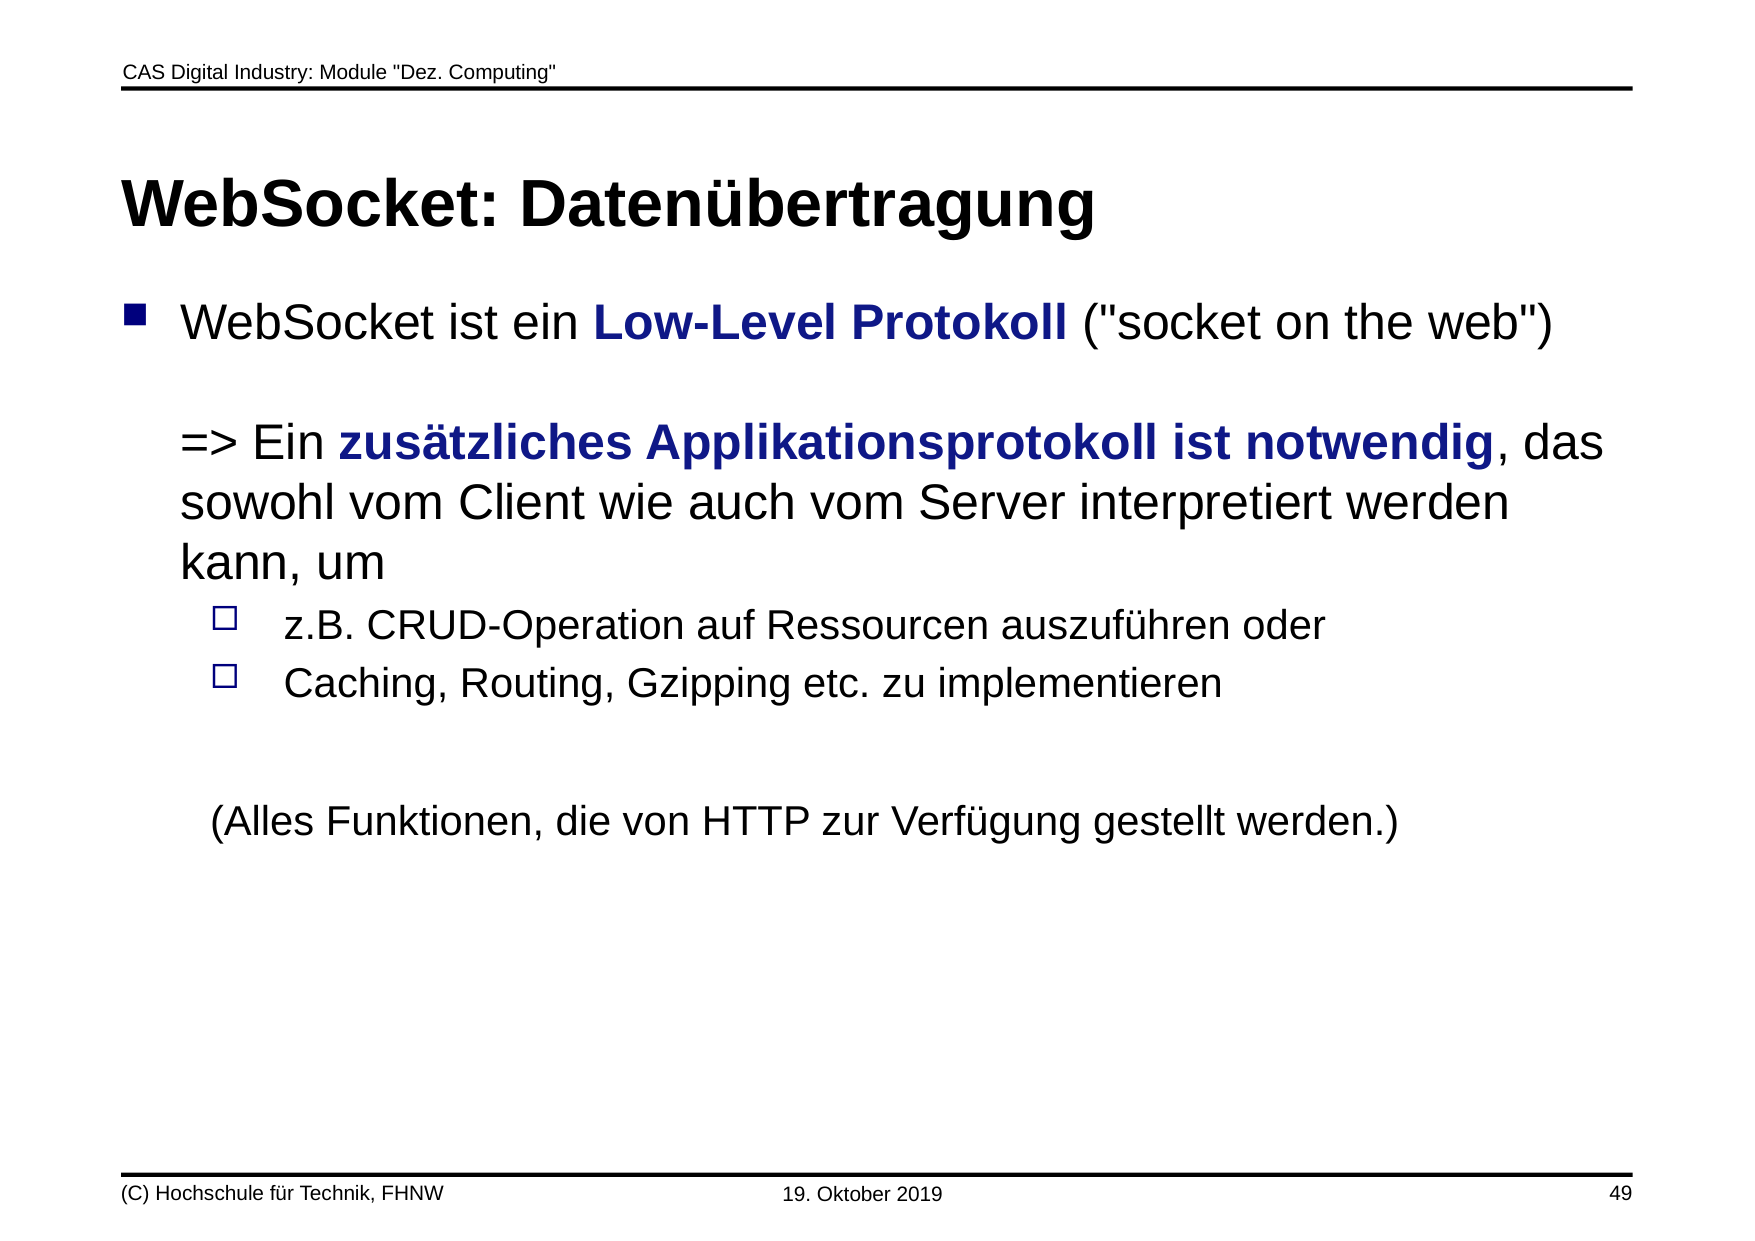

# WebSocket: Datenübertragung
WebSocket ist ein Low-Level Protokoll ("socket on the web")
=> Ein zusätzliches Applikationsprotokoll ist notwendig, das sowohl vom Client wie auch vom Server interpretiert werden kann, um
z.B. CRUD-Operation auf Ressourcen auszuführen oder
Caching, Routing, Gzipping etc. zu implementieren

(Alles Funktionen, die von HTTP zur Verfügung gestellt werden.)
(C) Hochschule für Technik, FHNW
19. Oktober 2019
49